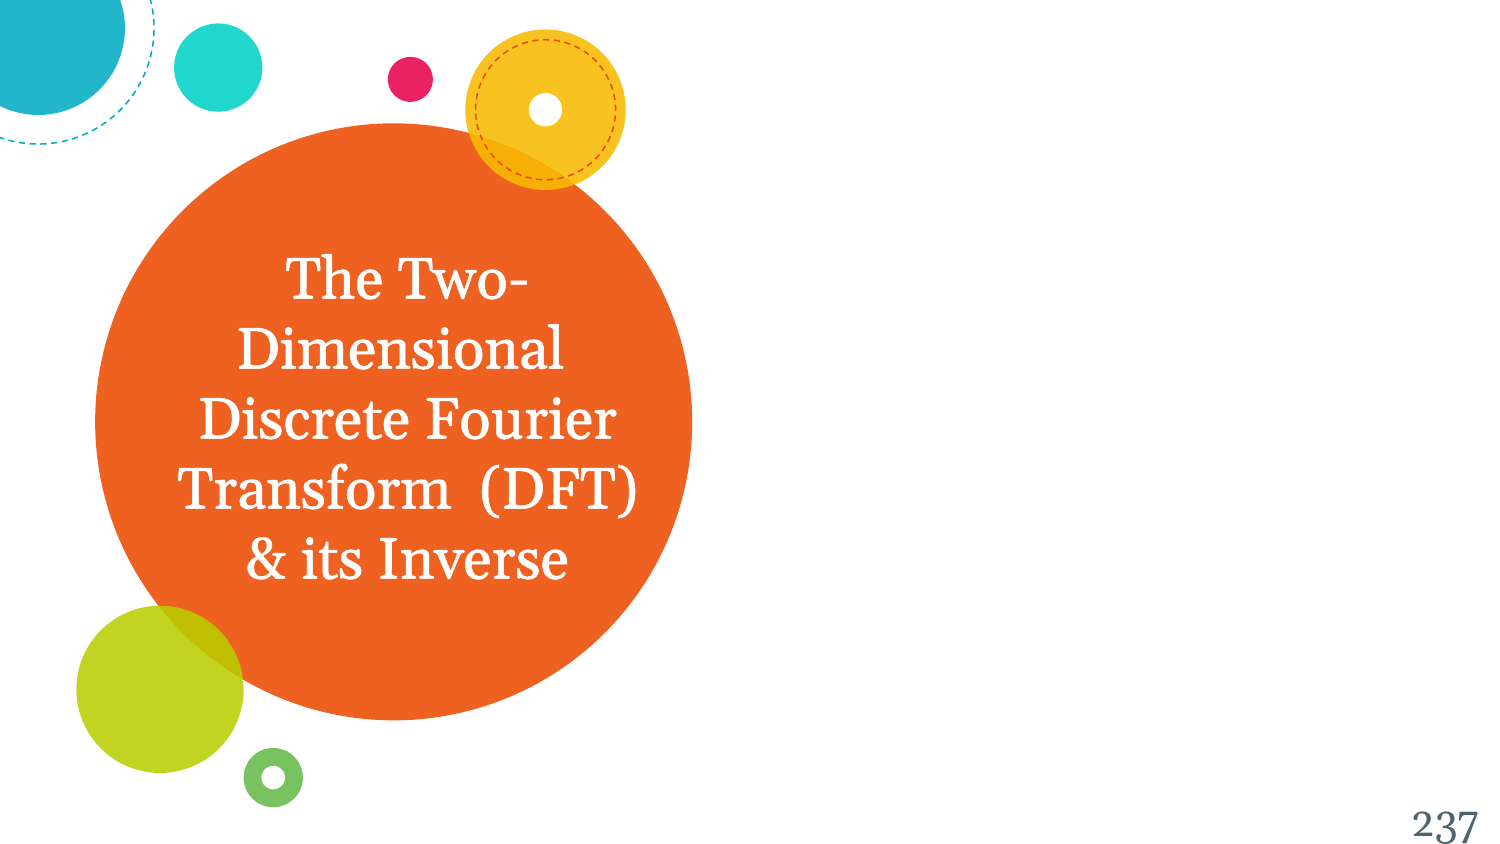

The Two-Dimensional
Discrete Fourier Transform  (DFT) & its Inverse
237